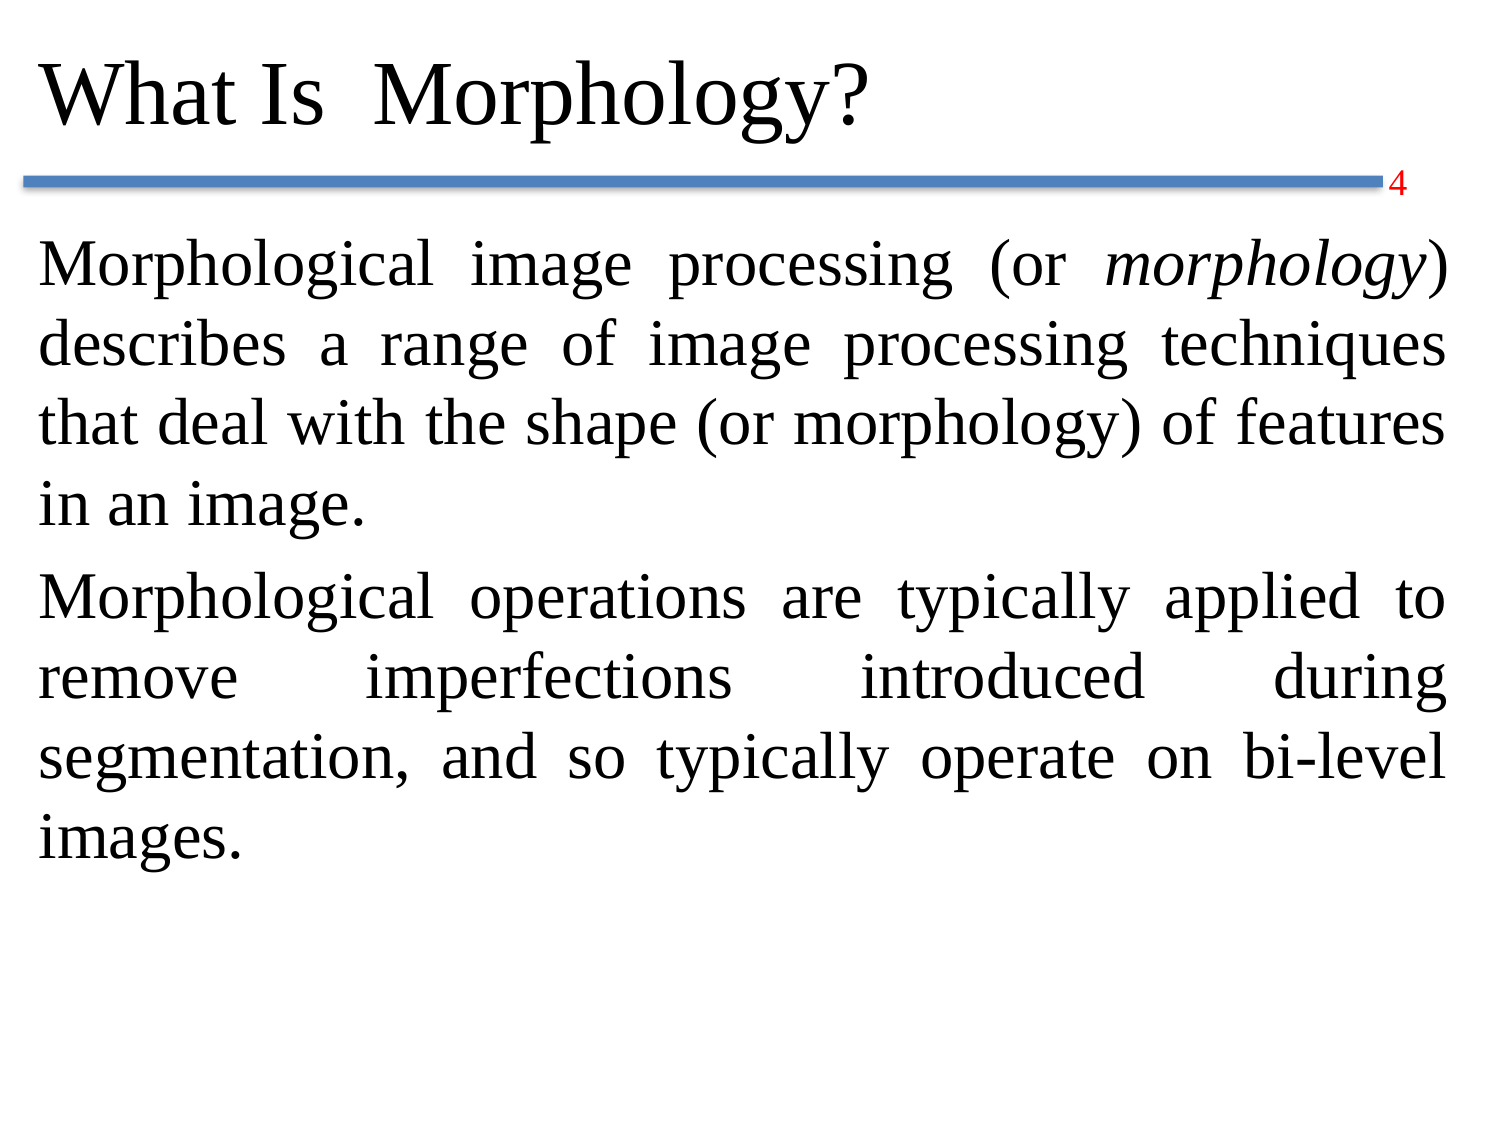

# What Is  Morphology?
Morphological image processing (or morphology) describes a range of image processing techniques that deal with the shape (or morphology) of features in an image.
Morphological operations are typically applied to remove imperfections introduced during segmentation, and so typically operate on bi-level images.